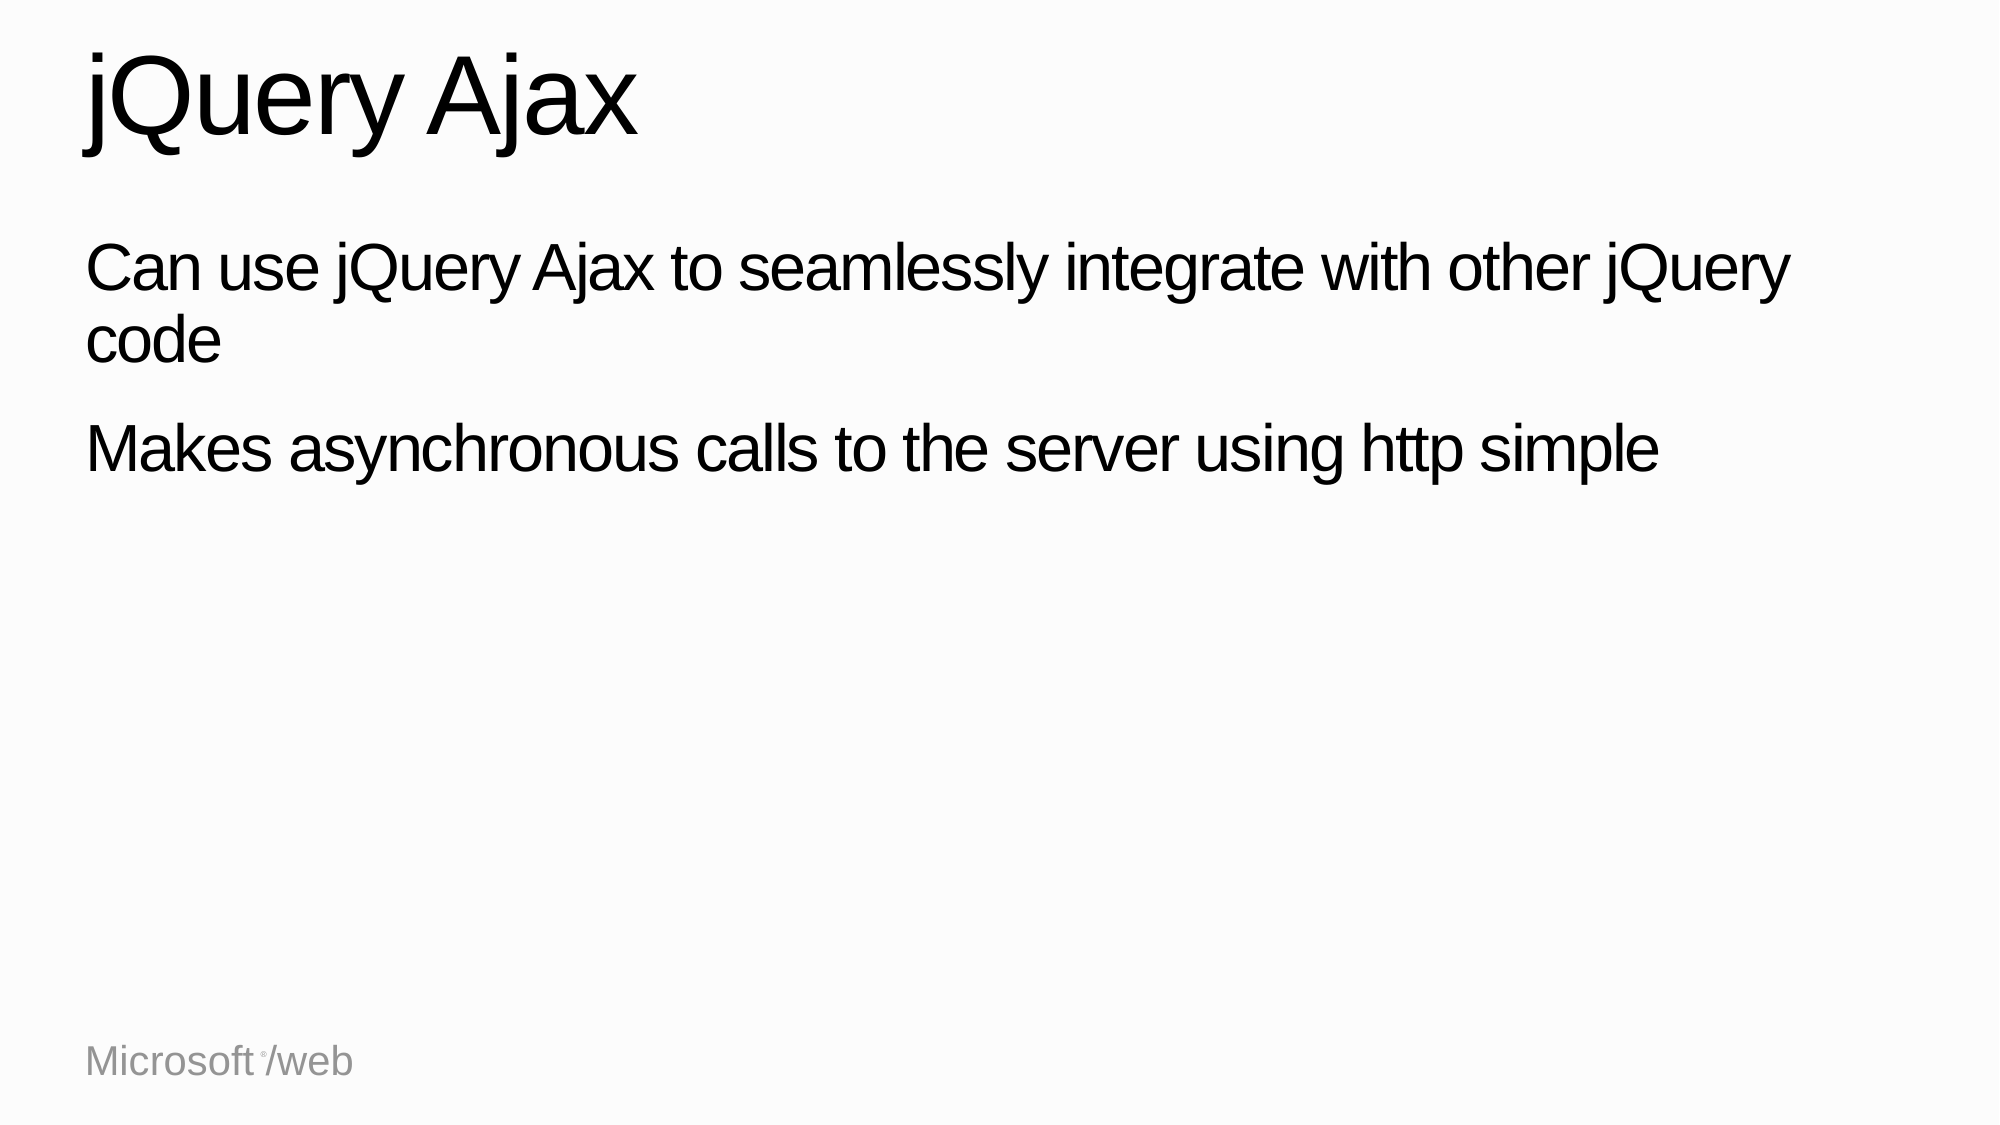

# jQuery Ajax
Can use jQuery Ajax to seamlessly integrate with other jQuery code
Makes asynchronous calls to the server using http simple